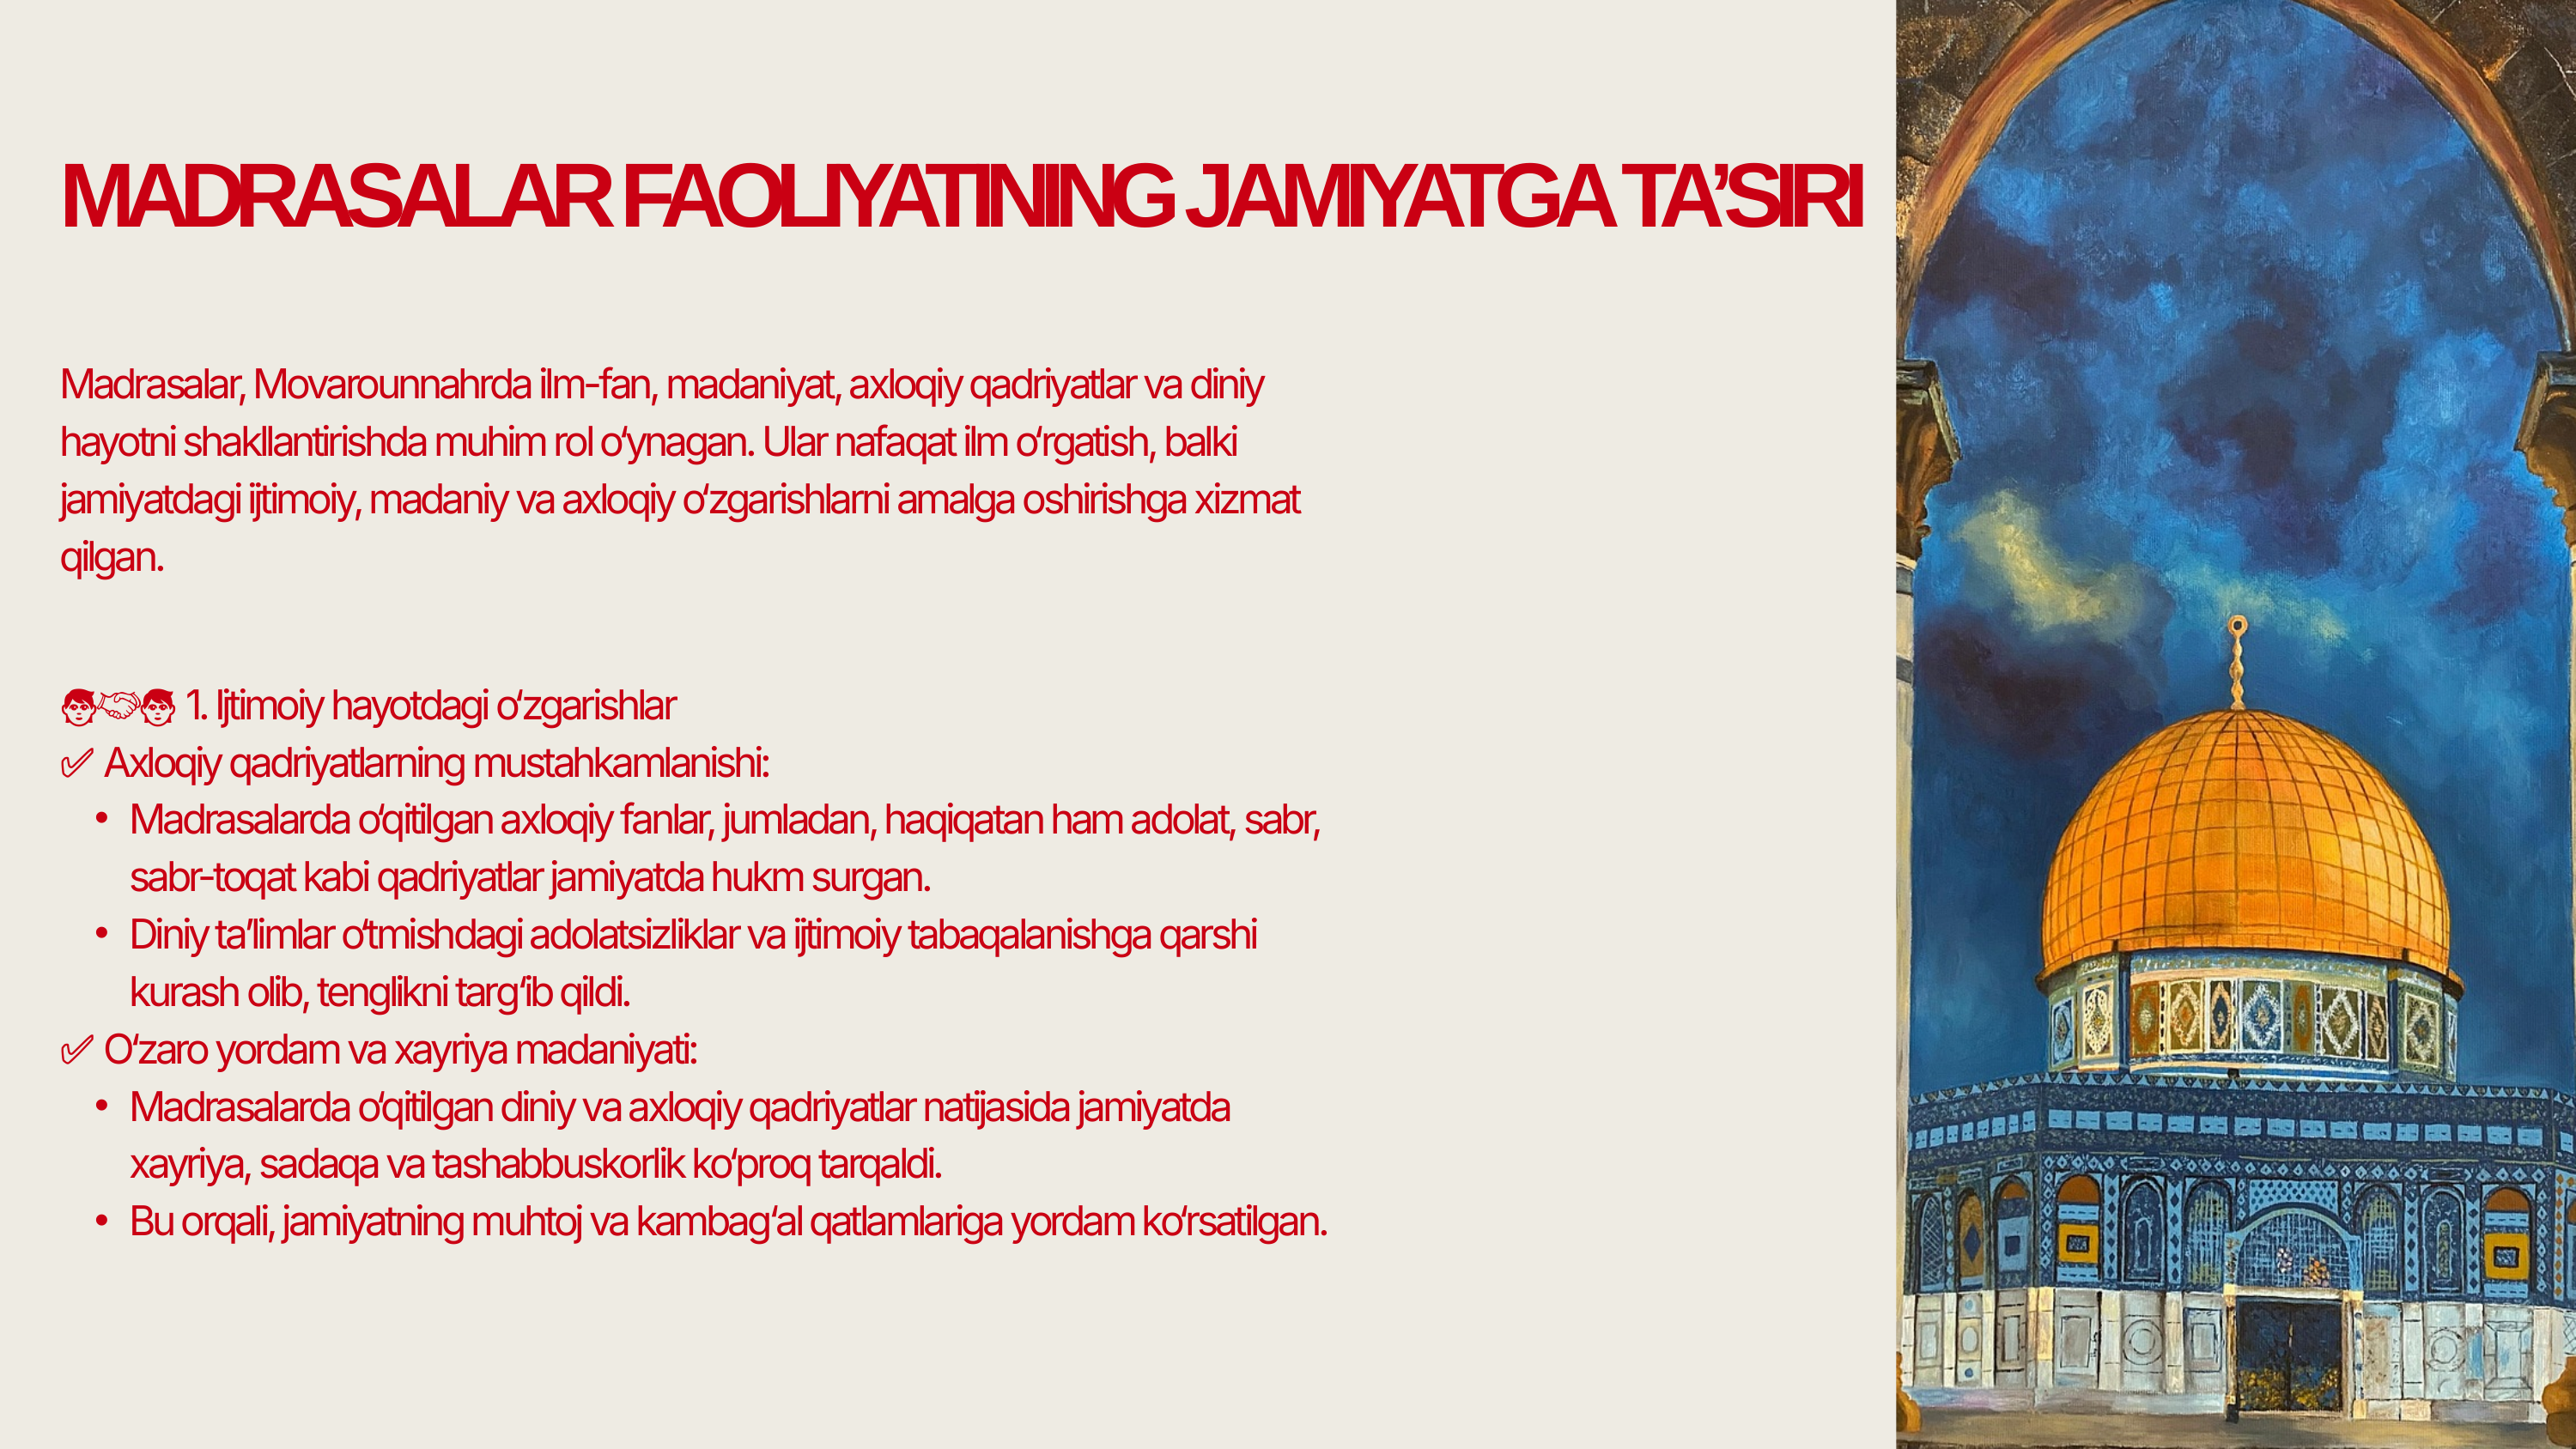

MADRASALAR FAOLIYATINING JAMIYATGA TA’SIRI
Madrasalar, Movarounnahrda ilm-fan, madaniyat, axloqiy qadriyatlar va diniy hayotni shakllantirishda muhim rol o‘ynagan. Ular nafaqat ilm o‘rgatish, balki jamiyatdagi ijtimoiy, madaniy va axloqiy o‘zgarishlarni amalga oshirishga xizmat qilgan.
🧑‍🤝‍🧑 1. Ijtimoiy hayotdagi o‘zgarishlar
✅ Axloqiy qadriyatlarning mustahkamlanishi:
Madrasalarda o‘qitilgan axloqiy fanlar, jumladan, haqiqatan ham adolat, sabr, sabr-toqat kabi qadriyatlar jamiyatda hukm surgan.
Diniy ta’limlar o‘tmishdagi adolatsizliklar va ijtimoiy tabaqalanishga qarshi kurash olib, tenglikni targ‘ib qildi.
✅ O‘zaro yordam va xayriya madaniyati:
Madrasalarda o‘qitilgan diniy va axloqiy qadriyatlar natijasida jamiyatda xayriya, sadaqa va tashabbuskorlik ko‘proq tarqaldi.
Bu orqali, jamiyatning muhtoj va kambag‘al qatlamlariga yordam ko‘rsatilgan.